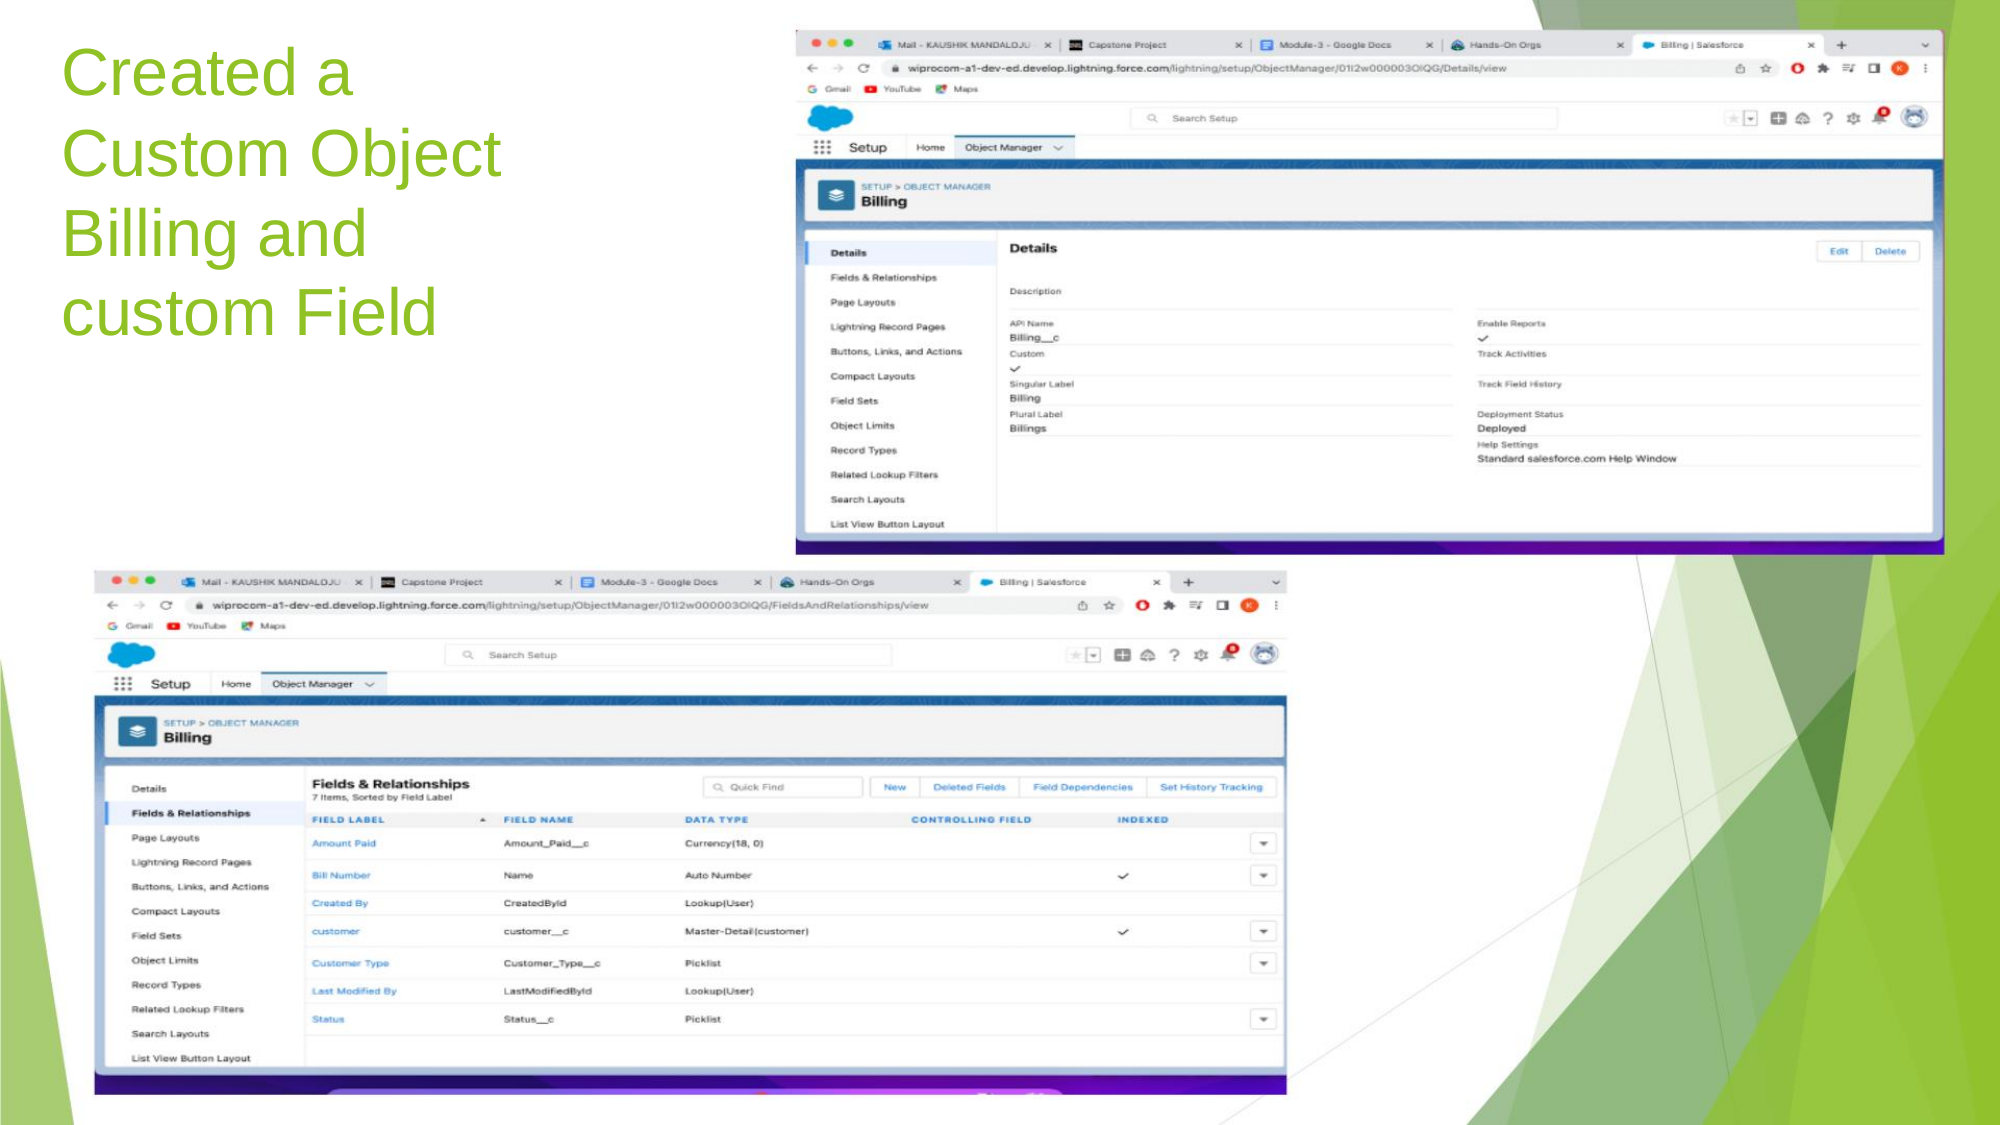

Created a
Custom Object
Billing and
custom Field